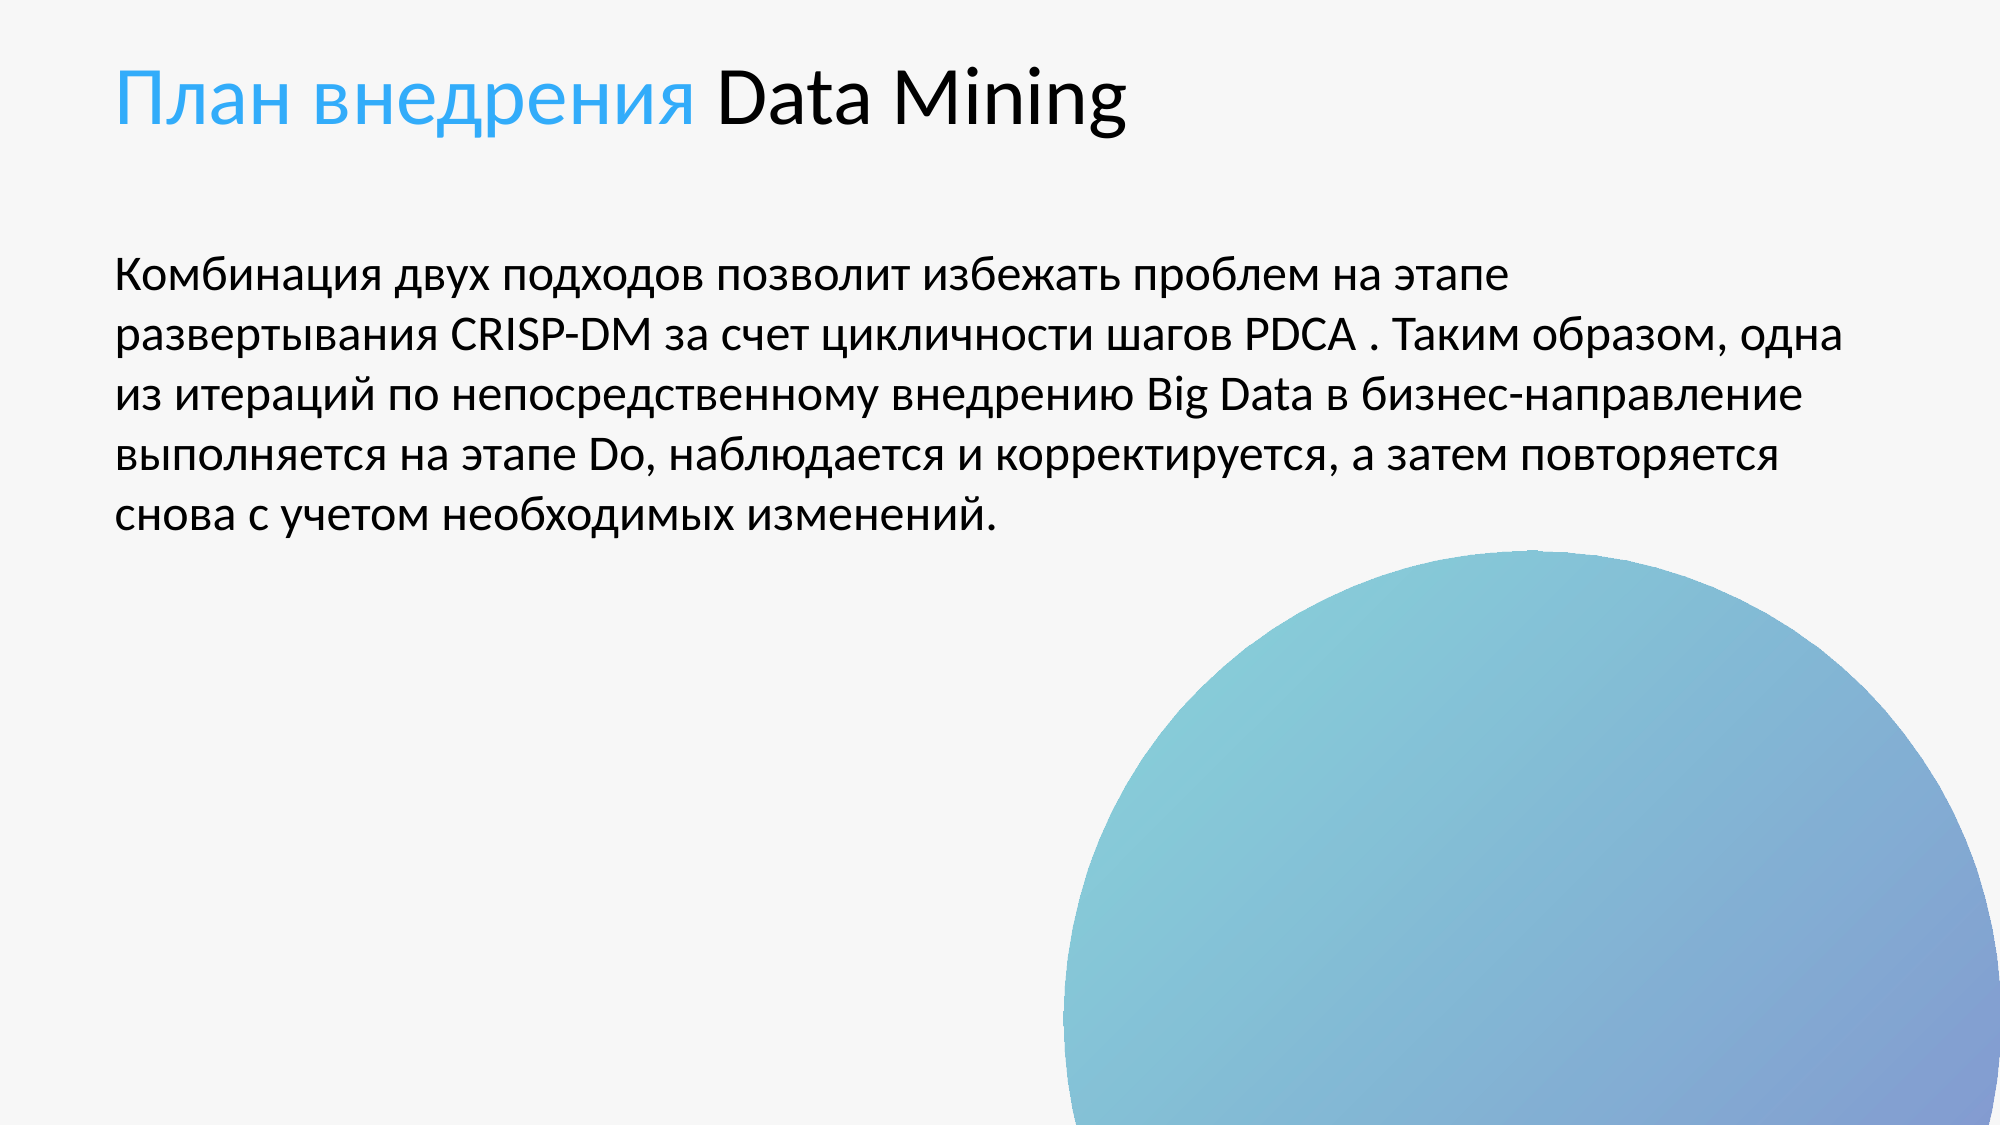

# План внедрения Data Mining
Комбинация двух подходов позволит избежать проблем на этапе развертывания CRISP-DM за счет цикличности шагов PDCA . Таким образом, одна из итераций по непосредственному внедрению Big Data в бизнес-направление выполняется на этапе Do, наблюдается и корректируется, а затем повторяется снова с учетом необходимых изменений.